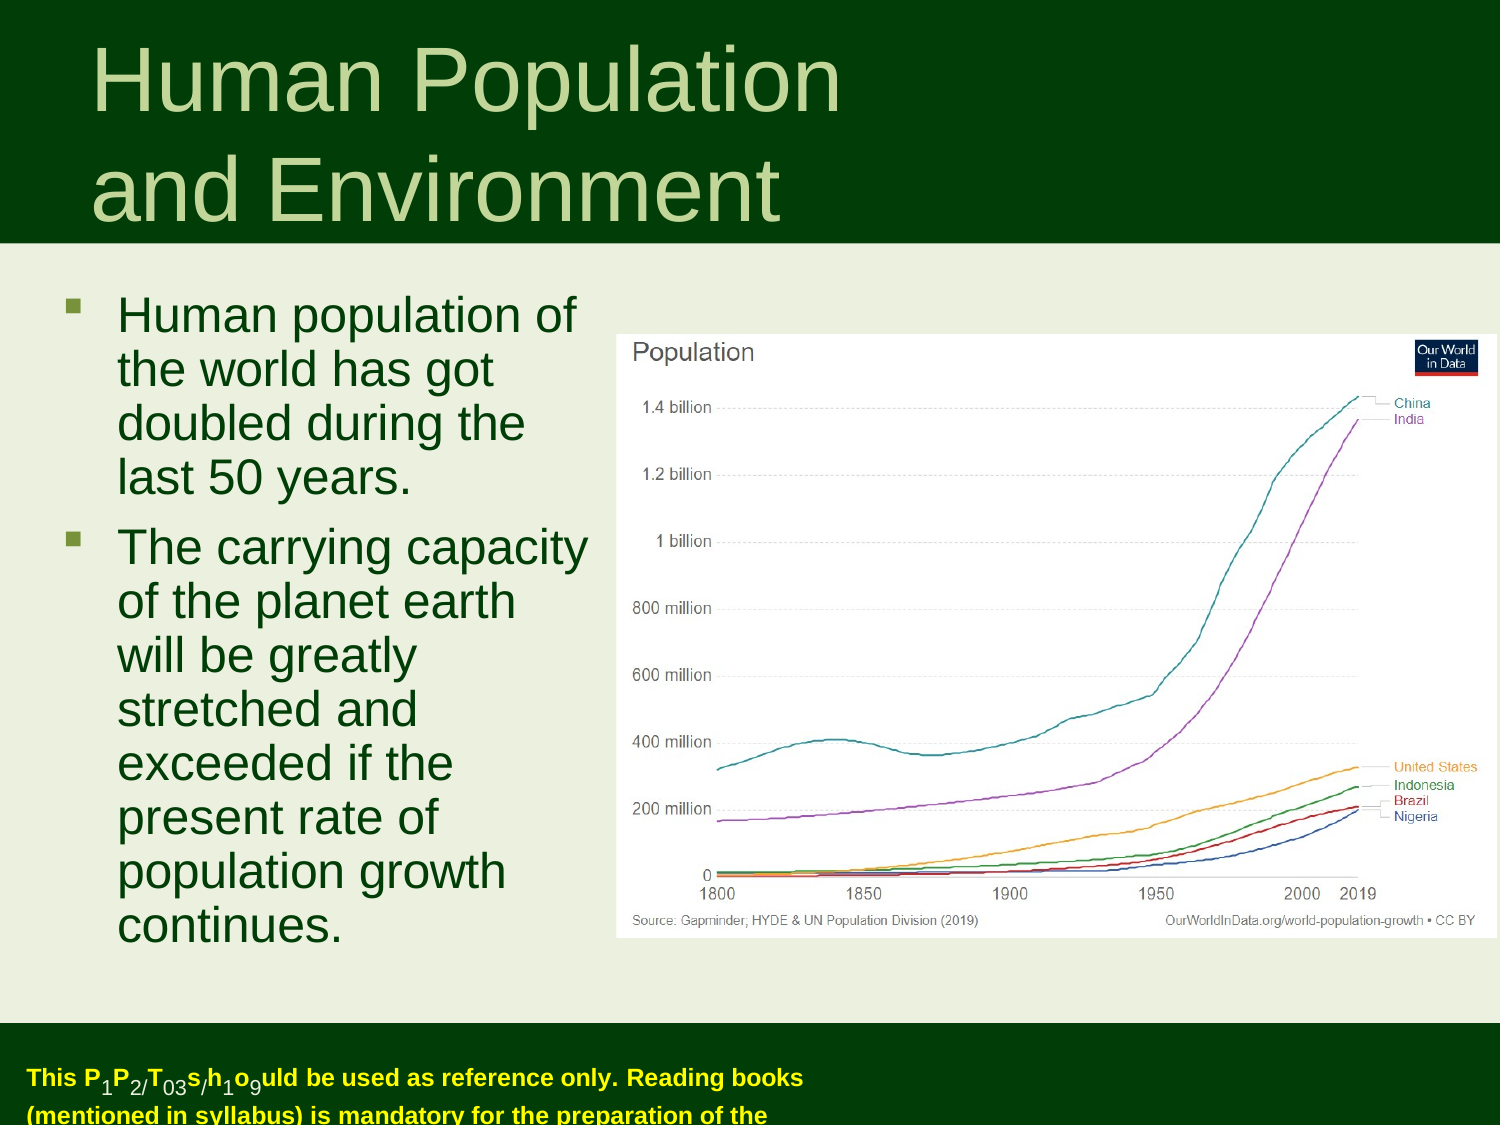

Human Population and Environment
Human population of the world has got doubled during the last 50 years.
The carrying capacity of the planet earth will be greatly stretched and exceeded if the present rate of population growth continues.

This P1P2/T03s/h1o9uld be used as reference only. Reading books (mentioned in syllabus) is mandatory for the preparation of the examinations.